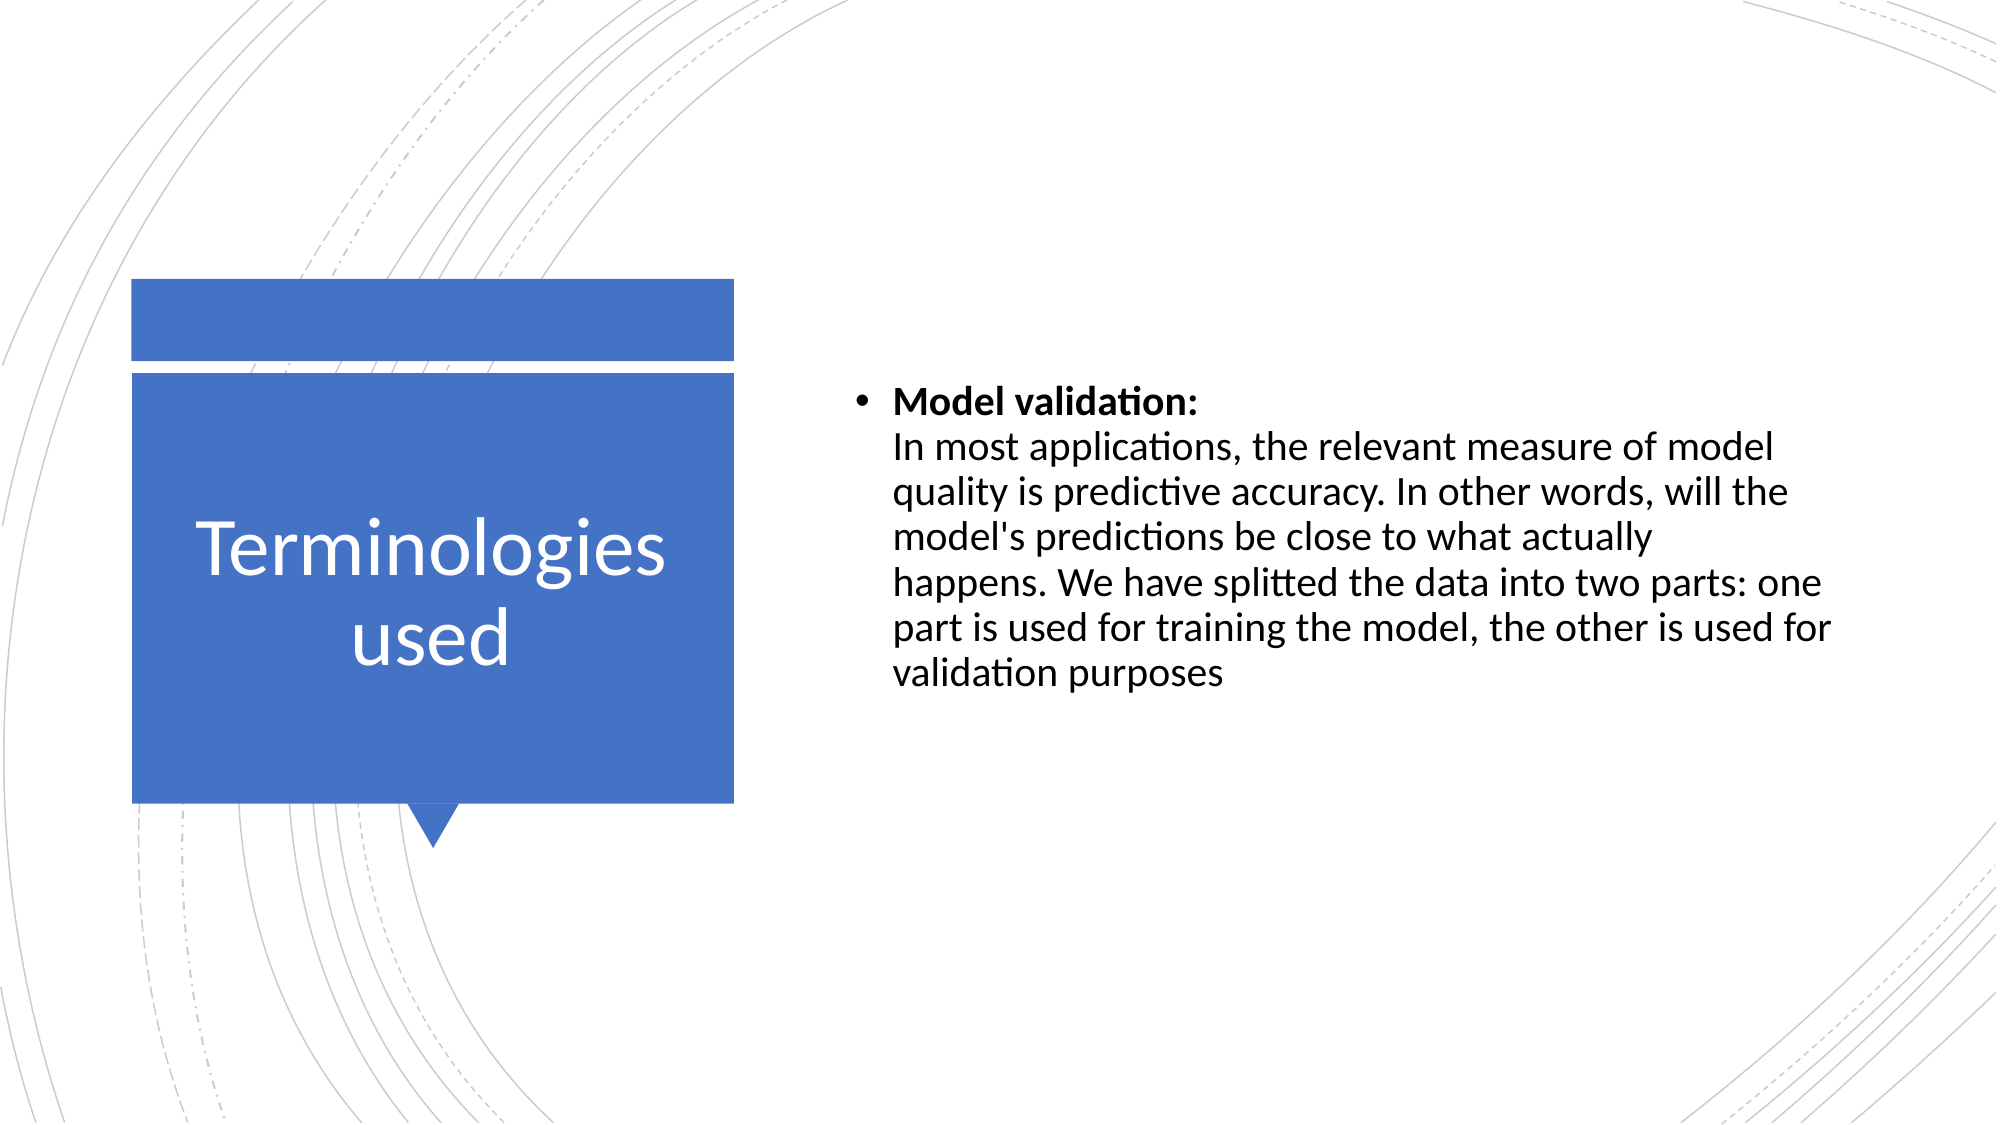

Model validation:
In most applications, the relevant measure of model quality is predictive accuracy. In other words, will the model's predictions be close to what actually
happens. We have splitted the data into two parts: one part is used for training the model, the other is used for validation purposes

# Terminologies used
10